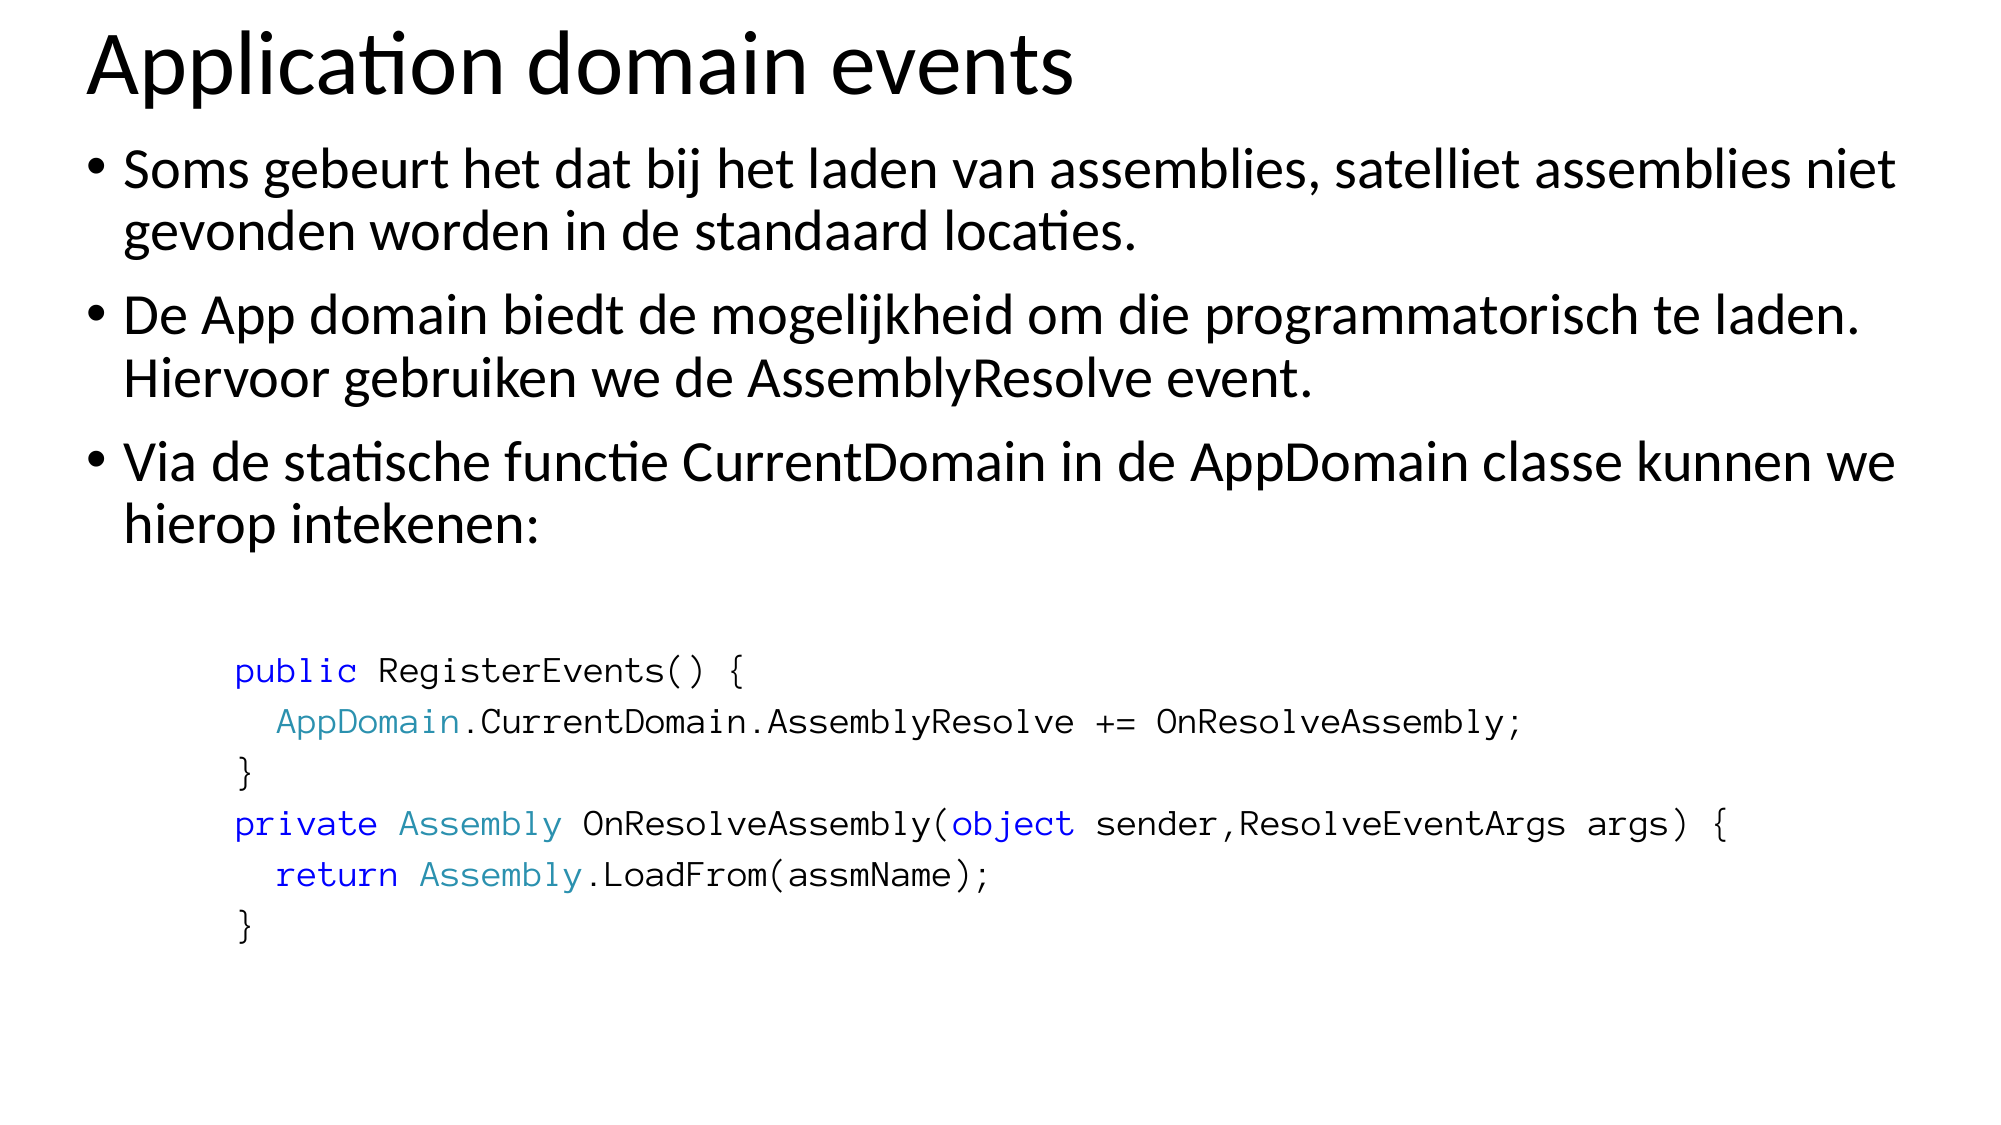

# Application domain events
Soms gebeurt het dat bij het laden van assemblies, satelliet assemblies niet gevonden worden in de standaard locaties.
De App domain biedt de mogelijkheid om die programmatorisch te laden. Hiervoor gebruiken we de AssemblyResolve event.
Via de statische functie CurrentDomain in de AppDomain classe kunnen we hierop intekenen:

public RegisterEvents() {
  AppDomain.CurrentDomain.AssemblyResolve += OnResolveAssembly;
}
private Assembly OnResolveAssembly(object sender,ResolveEventArgs args) {
  return Assembly.LoadFrom(assmName);
}